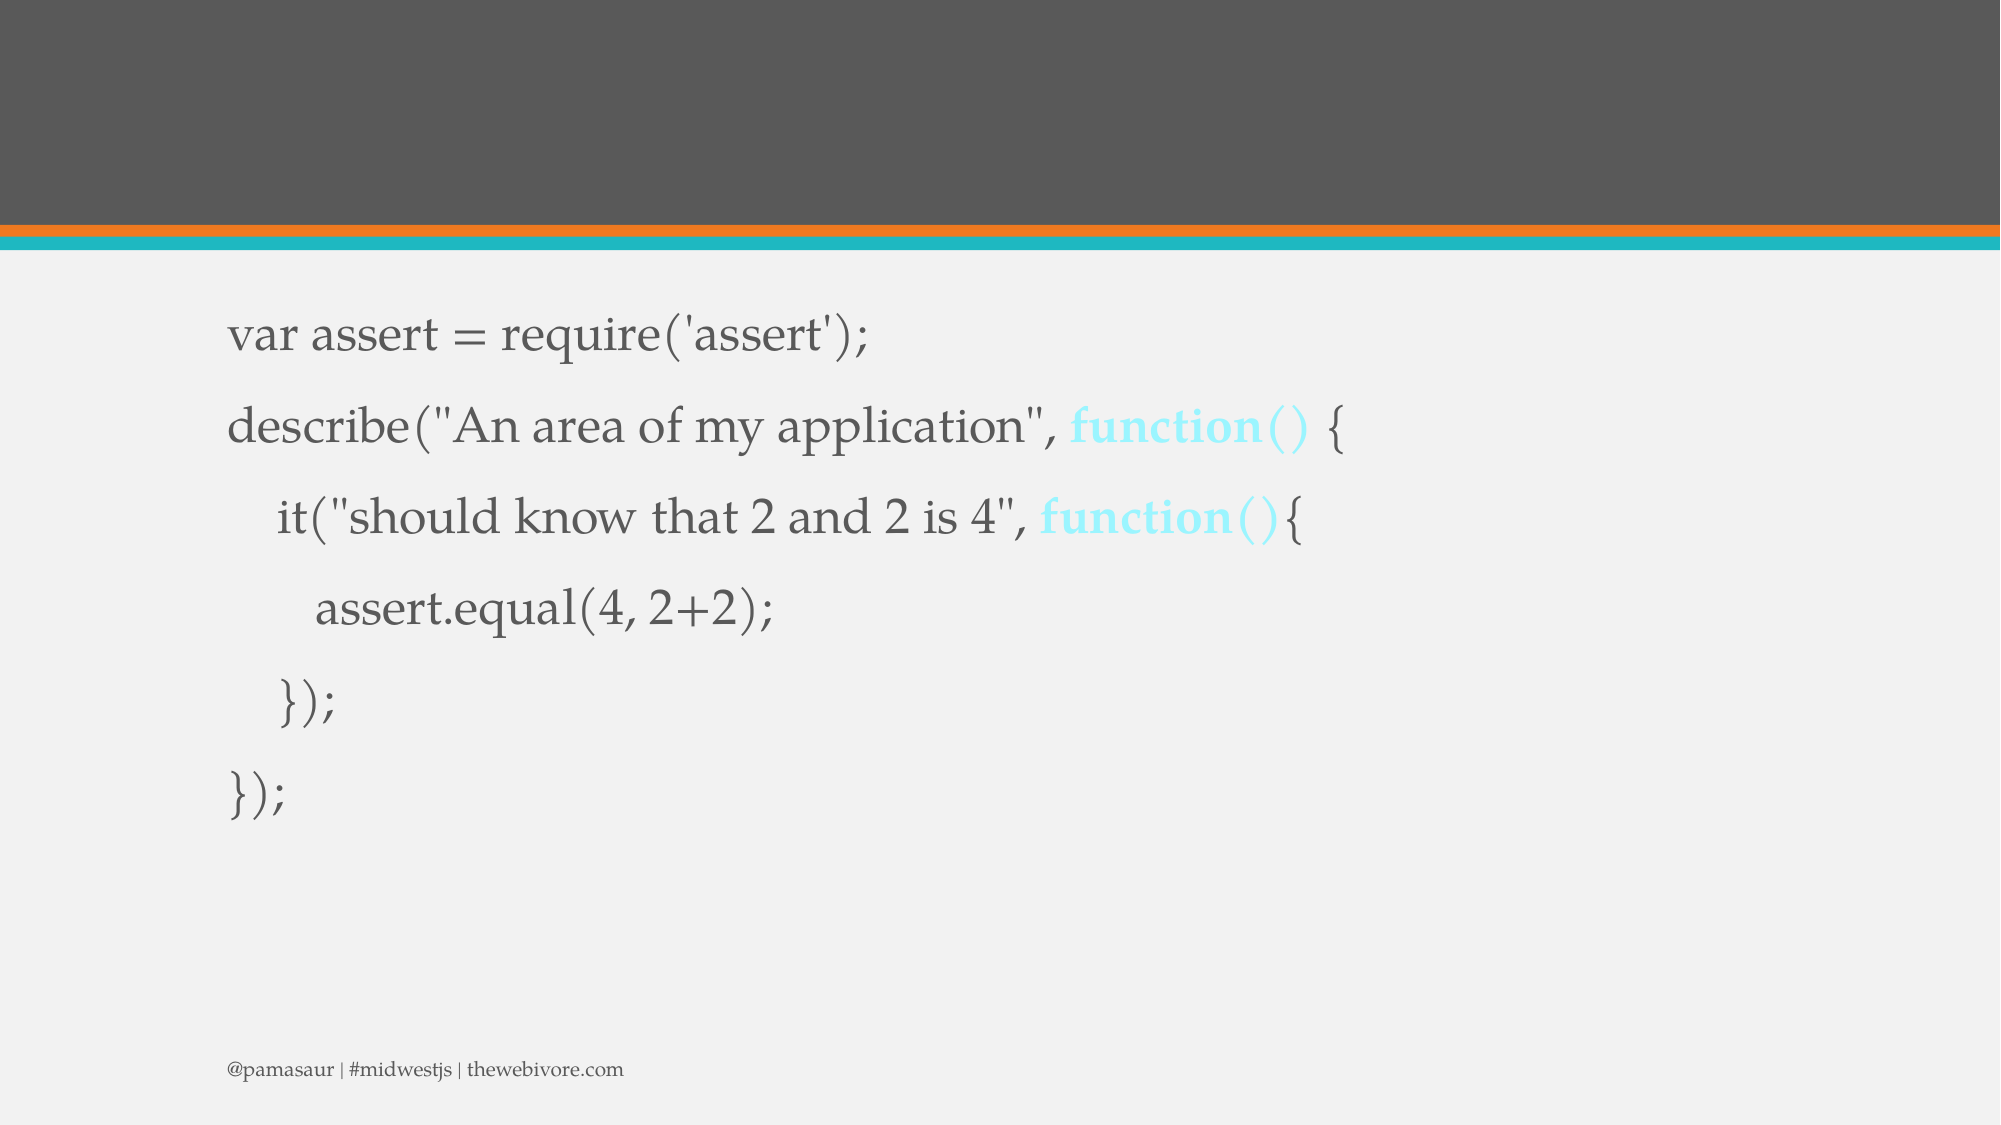

var assert = require('assert');
describe("An area of my application", function() {
    it("should know that 2 and 2 is 4", function(){
       assert.equal(4, 2+2);
    });
});

@pamasaur | #midwestjs | thewebivore.com